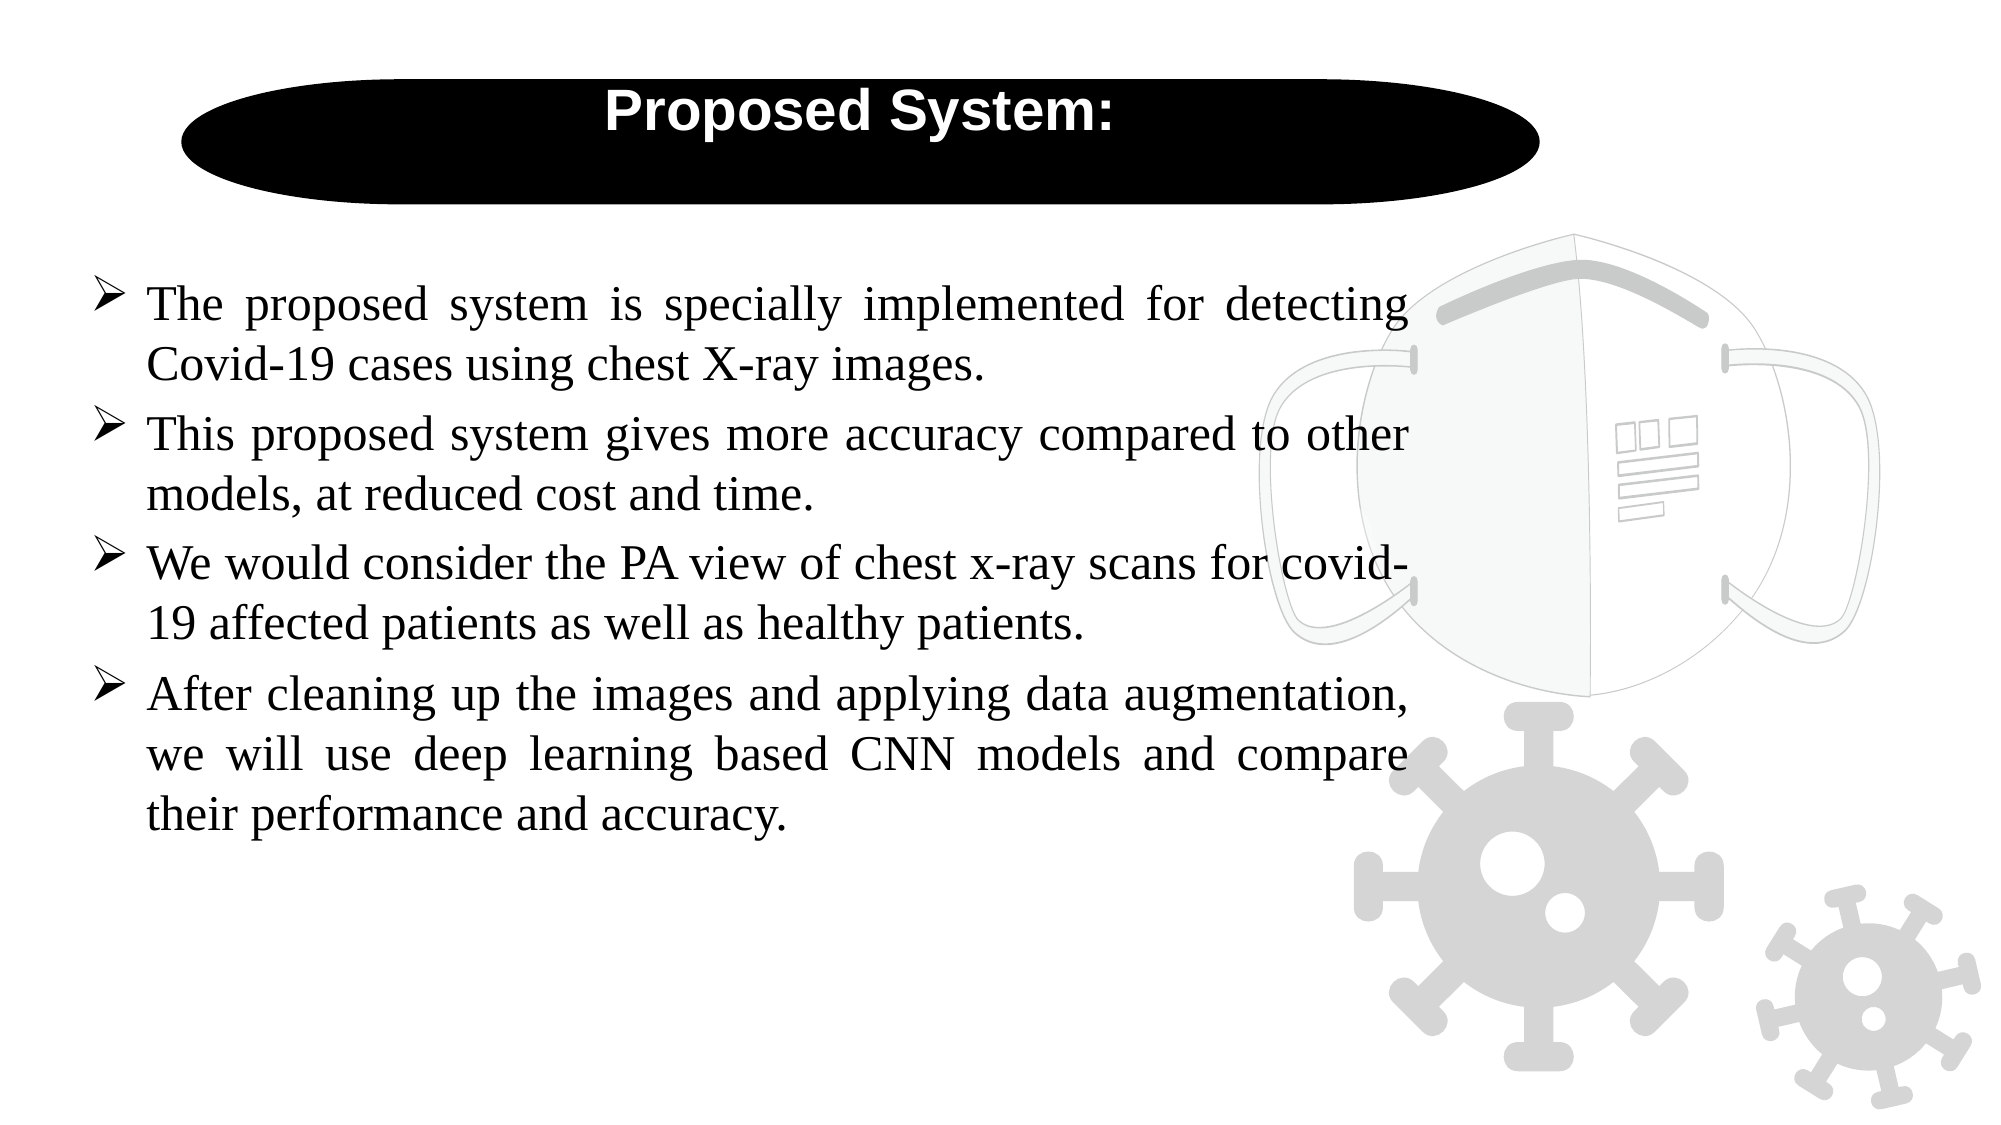

Proposed System:

The proposed system is specially implemented for detecting Covid-19 cases using chest X-ray images.
This proposed system gives more accuracy compared to other models, at reduced cost and time.
We would consider the PA view of chest x-ray scans for covid-19 affected patients as well as healthy patients.
After cleaning up the images and applying data augmentation, we will use deep learning based CNN models and compare their performance and accuracy.
When you seek medical treatment, you should truthfully describe the illness and medical treatment process, especially the doctor's recent Wuhan travel and residence history, contact history of pneumonia patients or suspected patients, animal contact history, etc. Special attention should be paid to wearing surgical masks during the diagnosis and treatment to protect themselves and others.